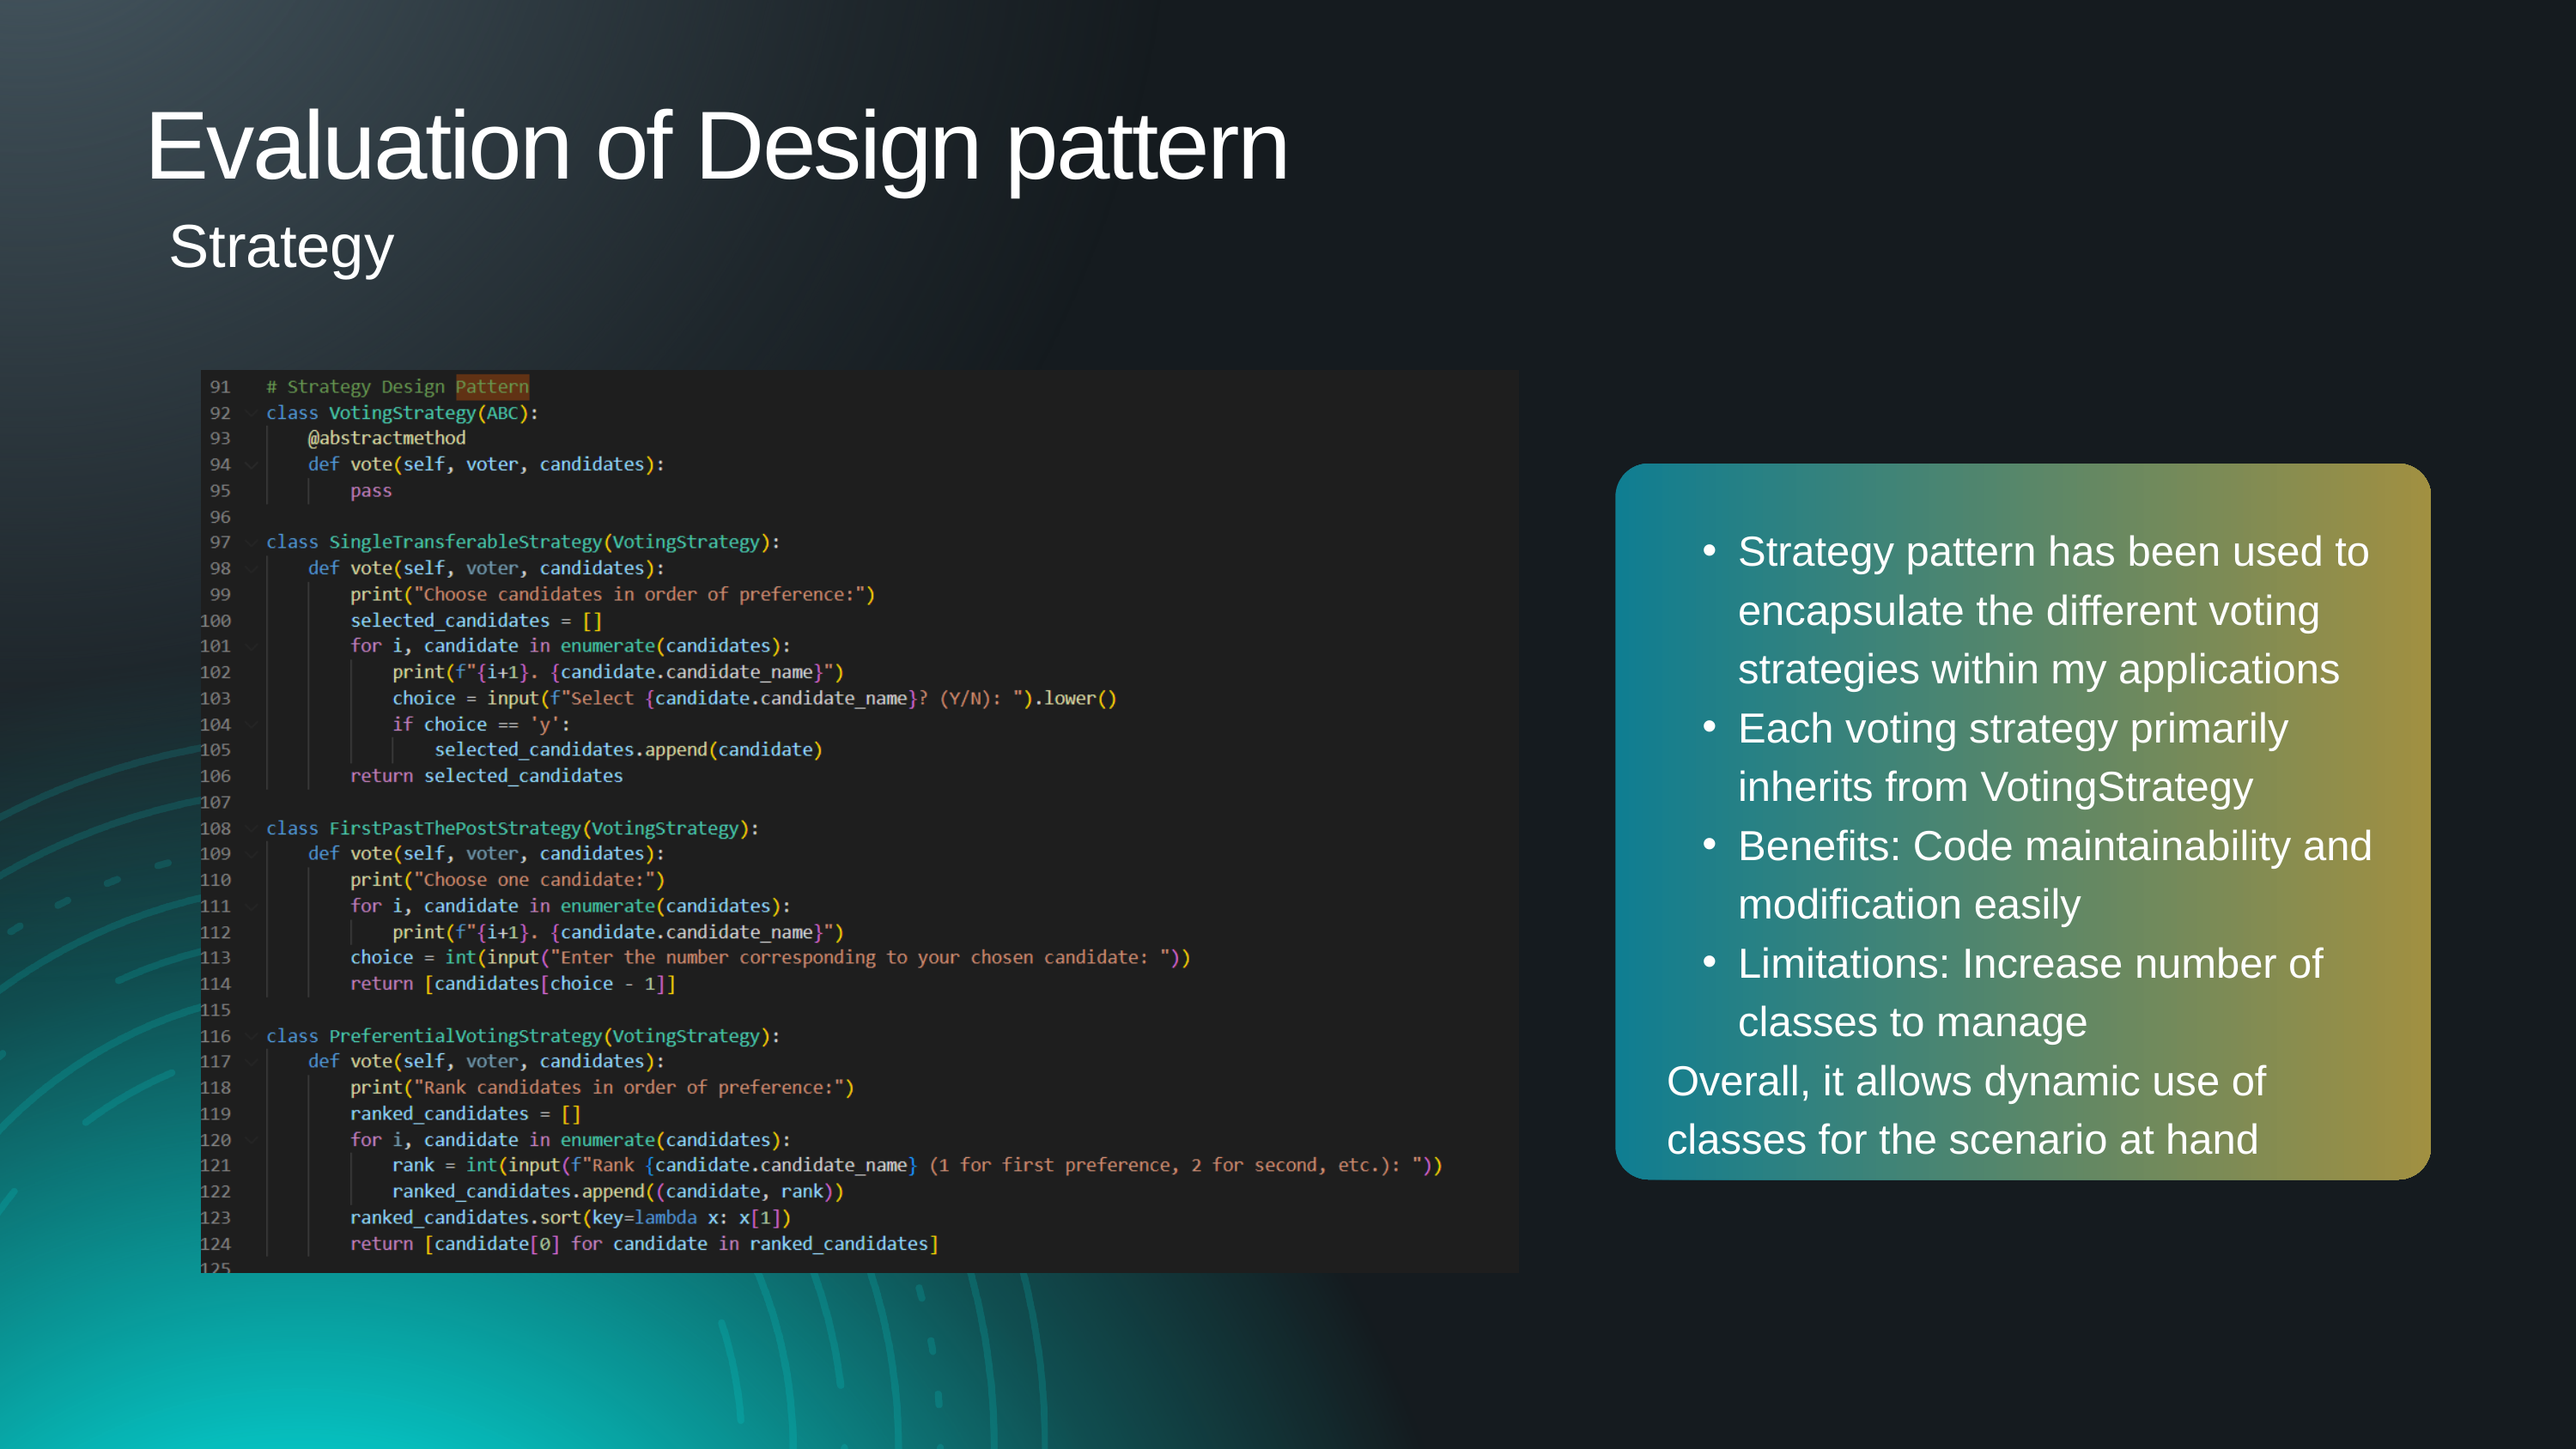

Evaluation of Design pattern
Strategy

Strategy pattern has been used to encapsulate the different voting strategies within my applications
Each voting strategy primarily inherits from VotingStrategy
Benefits: Code maintainability and modification easily
Limitations: Increase number of classes to manage
Overall, it allows dynamic use of classes for the scenario at hand